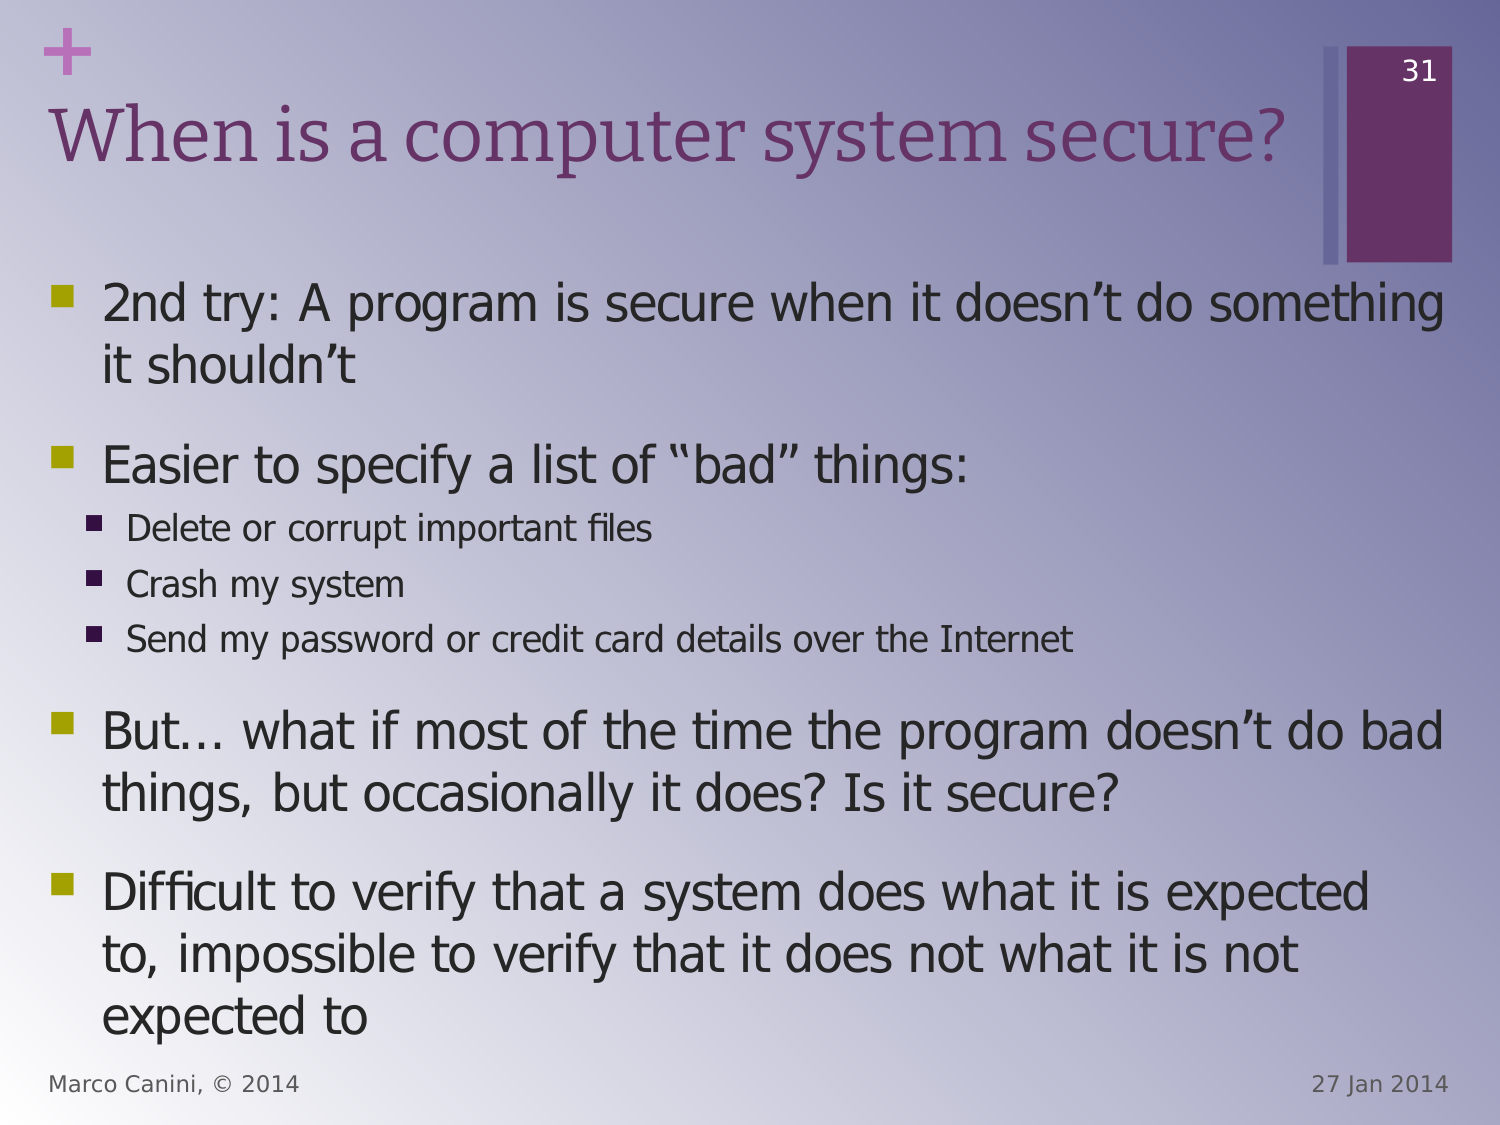

31
# When is a computer system secure?
2nd try: A program is secure when it doesn’t do something it shouldn’t
Easier to specify a list of “bad” things:
Delete or corrupt important files
Crash my system
Send my password or credit card details over the Internet
But... what if most of the time the program doesn’t do bad things, but occasionally it does? Is it secure?
Difficult to verify that a system does what it is expected to, impossible to verify that it does not what it is not expected to

Marco Canini, © 2014
27 Jan 2014